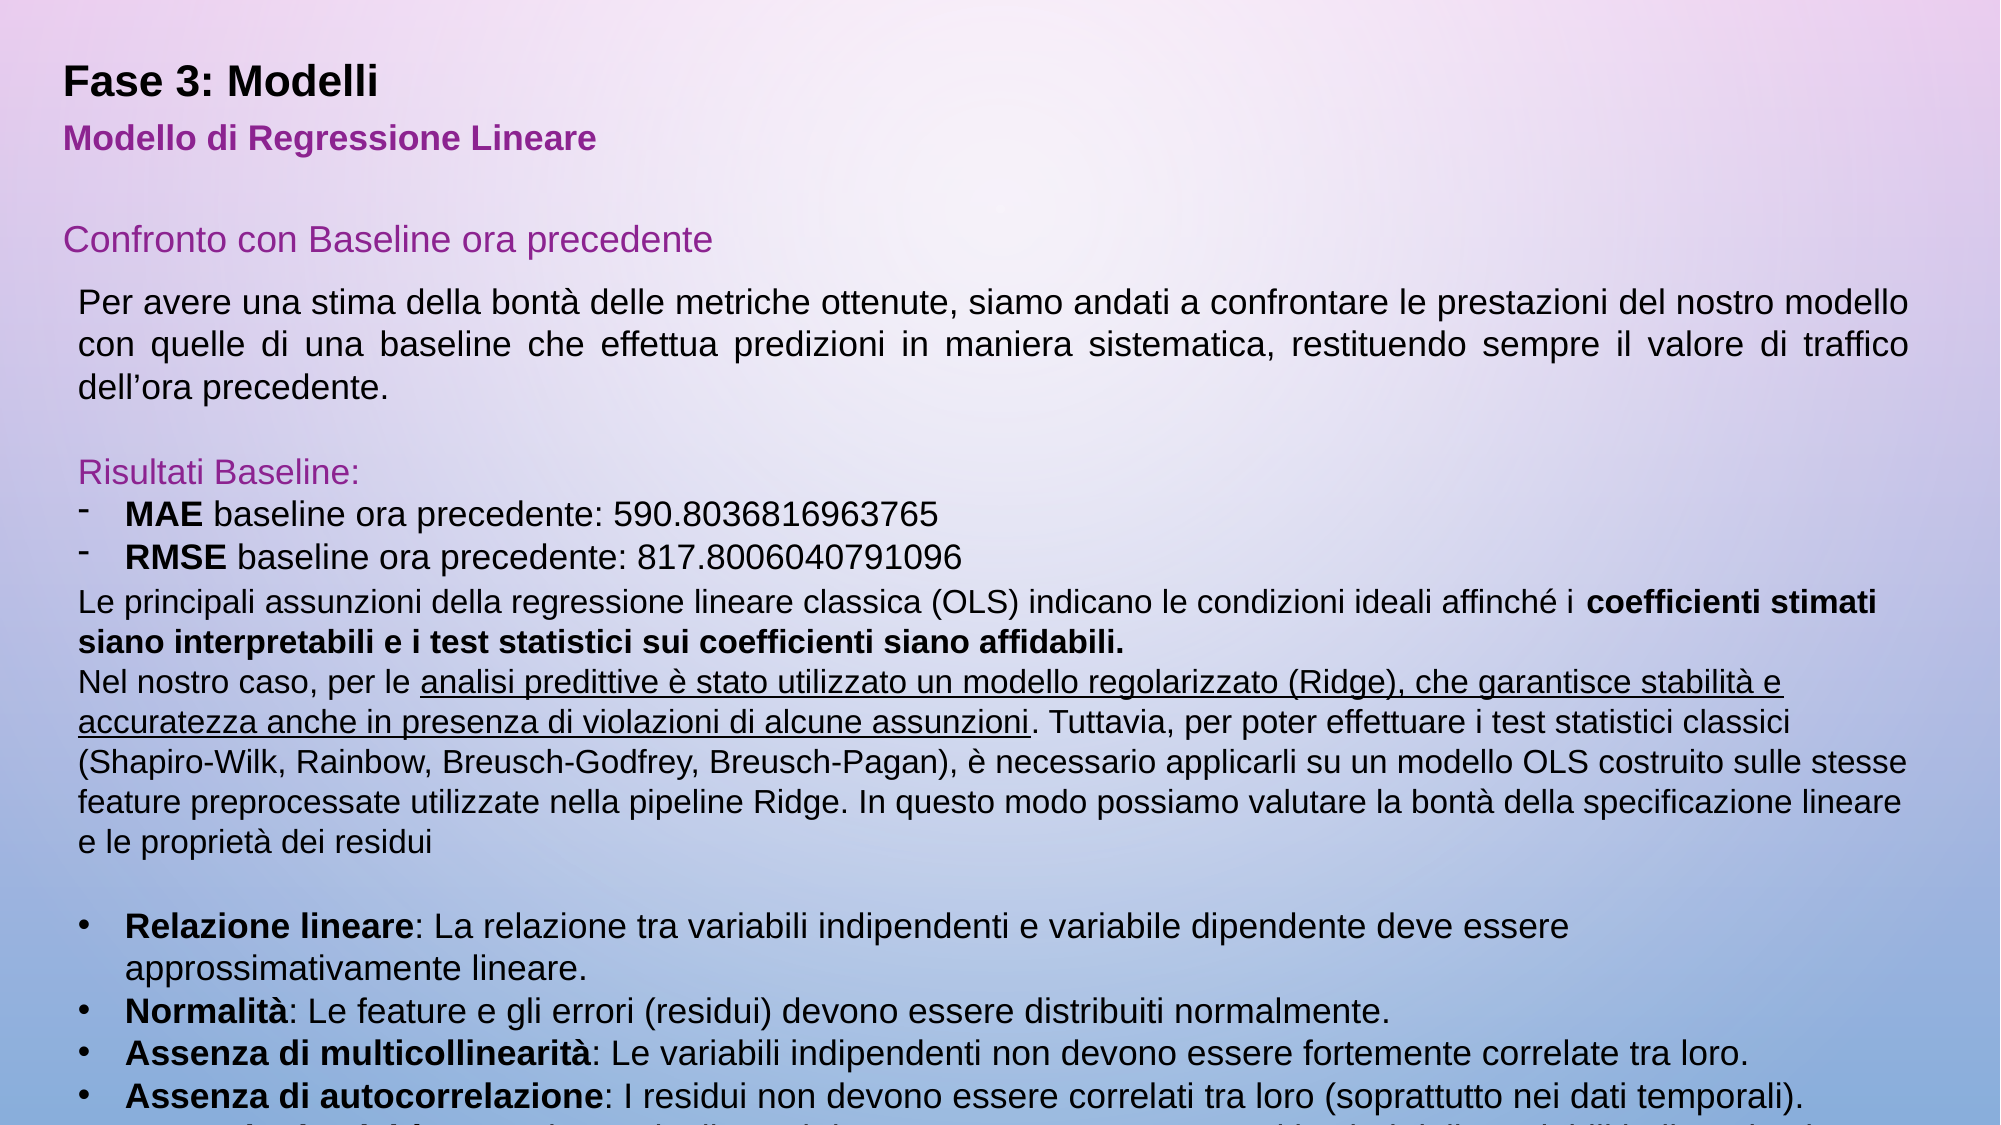

Fase 3: Modelli
Modello di Regressione Lineare
Confronto con Baseline ora precedente
Per avere una stima della bontà delle metriche ottenute, siamo andati a confrontare le prestazioni del nostro modello con quelle di una baseline che effettua predizioni in maniera sistematica, restituendo sempre il valore di traffico dell’ora precedente.

Risultati Baseline:
MAE baseline ora precedente: 590.8036816963765
RMSE baseline ora precedente: 817.8006040791096
Le principali assunzioni della regressione lineare classica (OLS) indicano le condizioni ideali affinché i coefficienti stimati siano interpretabili e i test statistici sui coefficienti siano affidabili.
Nel nostro caso, per le analisi predittive è stato utilizzato un modello regolarizzato (Ridge), che garantisce stabilità e accuratezza anche in presenza di violazioni di alcune assunzioni. Tuttavia, per poter effettuare i test statistici classici (Shapiro-Wilk, Rainbow, Breusch-Godfrey, Breusch-Pagan), è necessario applicarli su un modello OLS costruito sulle stesse feature preprocessate utilizzate nella pipeline Ridge. In questo modo possiamo valutare la bontà della specificazione lineare e le proprietà dei residui

Relazione lineare: La relazione tra variabili indipendenti e variabile dipendente deve essere approssimativamente lineare.
Normalità: Le feature e gli errori (residui) devono essere distribuiti normalmente.
Assenza di multicollinearità: Le variabili indipendenti non devono essere fortemente correlate tra loro.
Assenza di autocorrelazione: I residui non devono essere correlati tra loro (soprattutto nei dati temporali).
Omoschedasticità: La varianza degli errori deve essere costante per tutti i valori delle variabili indipendenti.